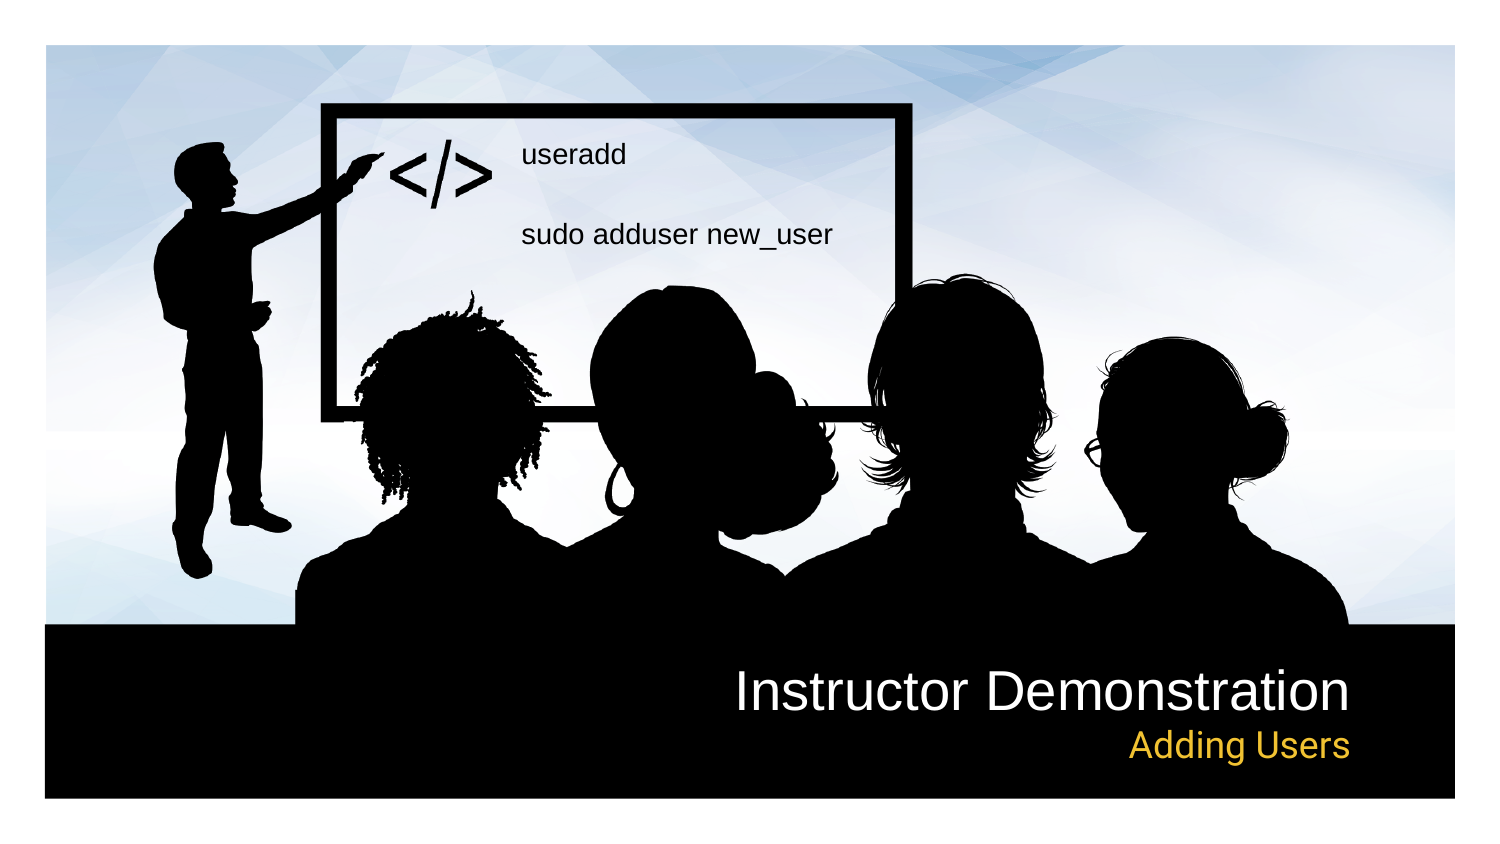

useradd

sudo adduser new_user

# Adding Users